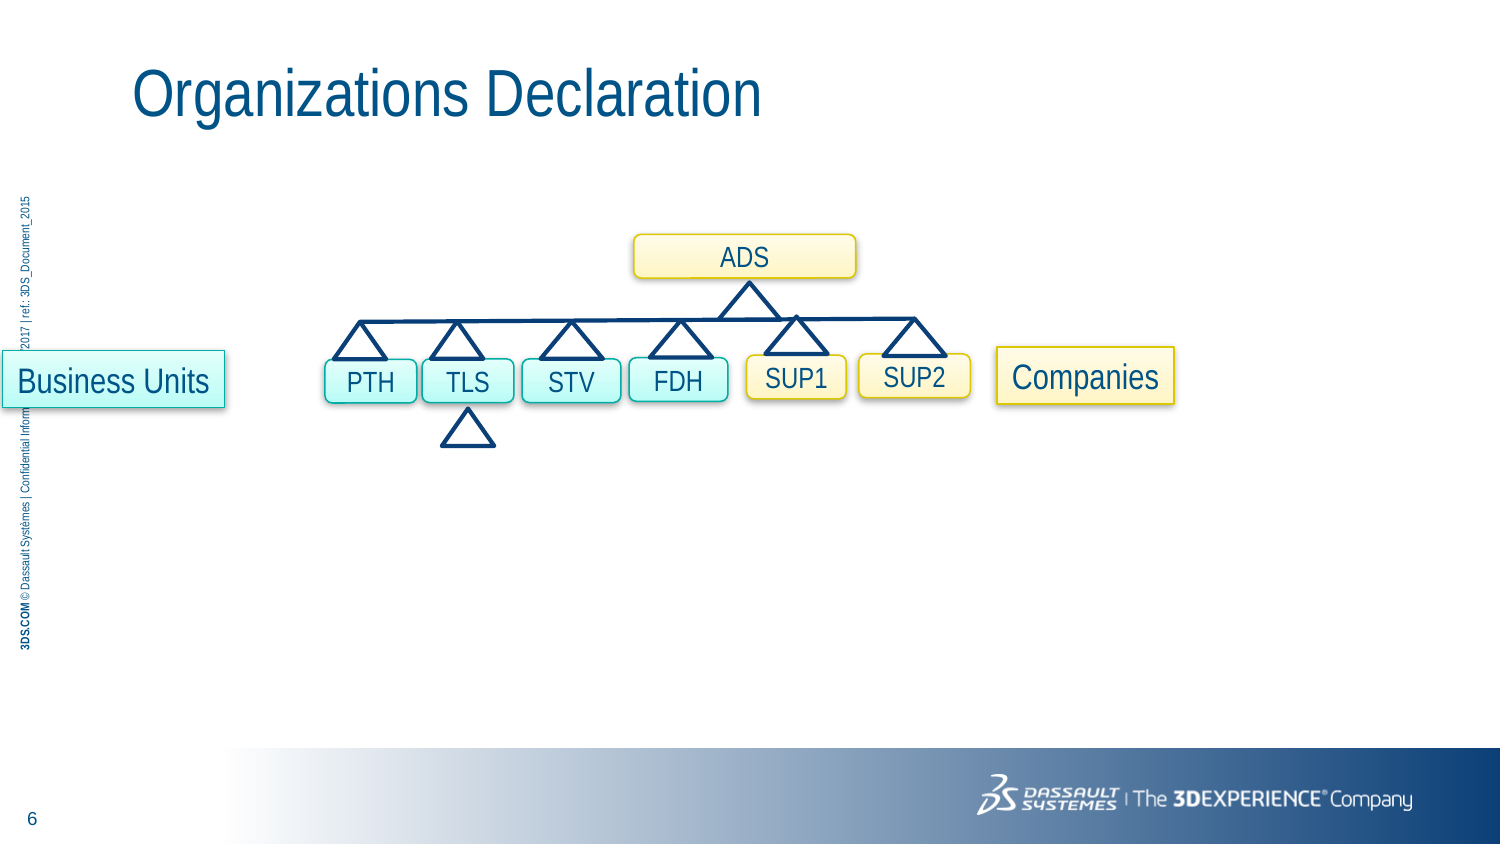

Organizations Declaration
ADS

Companies
Business Units
SUP2
SUP1
FDH
TLS
STV
PTH